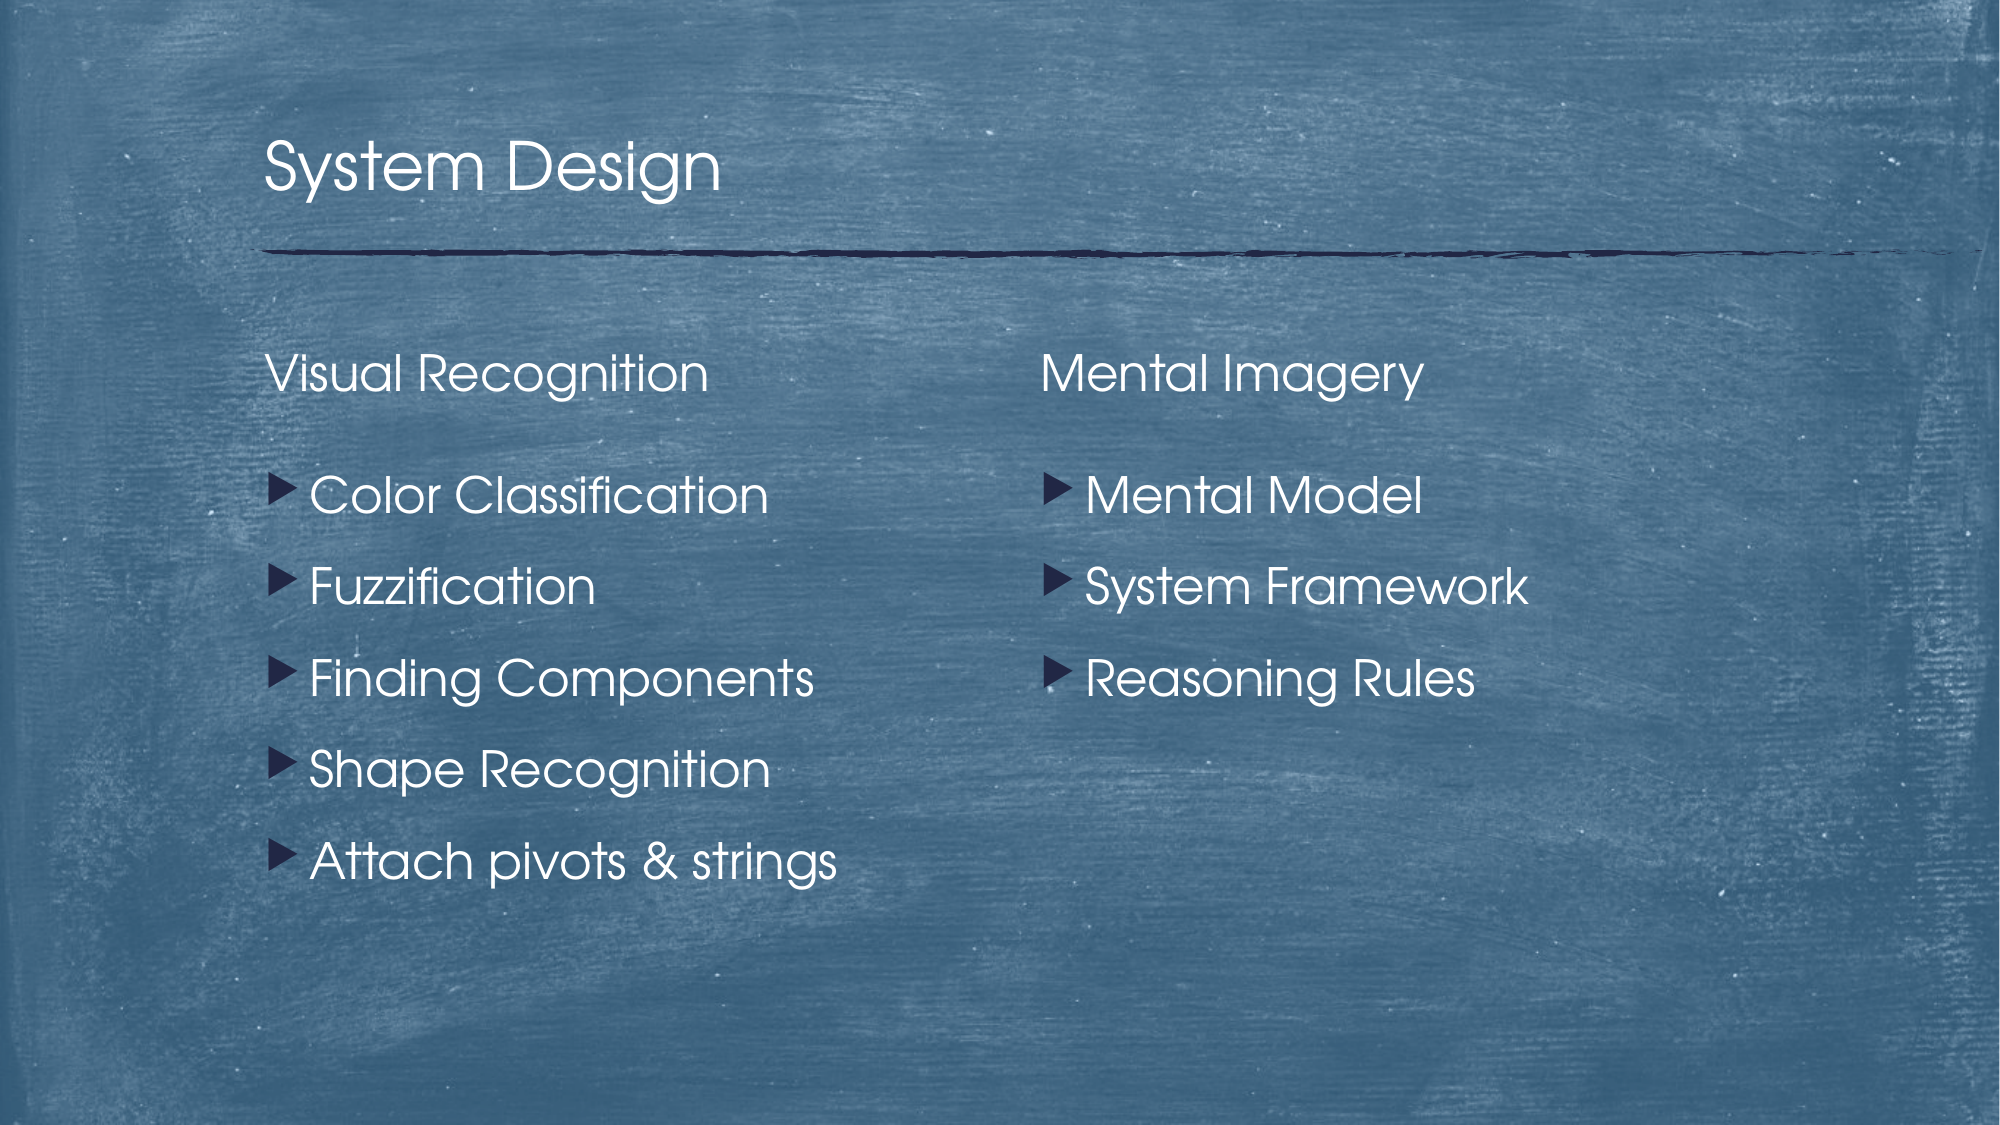

# System Design
Visual Recognition
Mental Imagery
Color Classification
Fuzzification
Finding Components
Shape Recognition
Attach pivots & strings
Mental Model
System Framework
Reasoning Rules